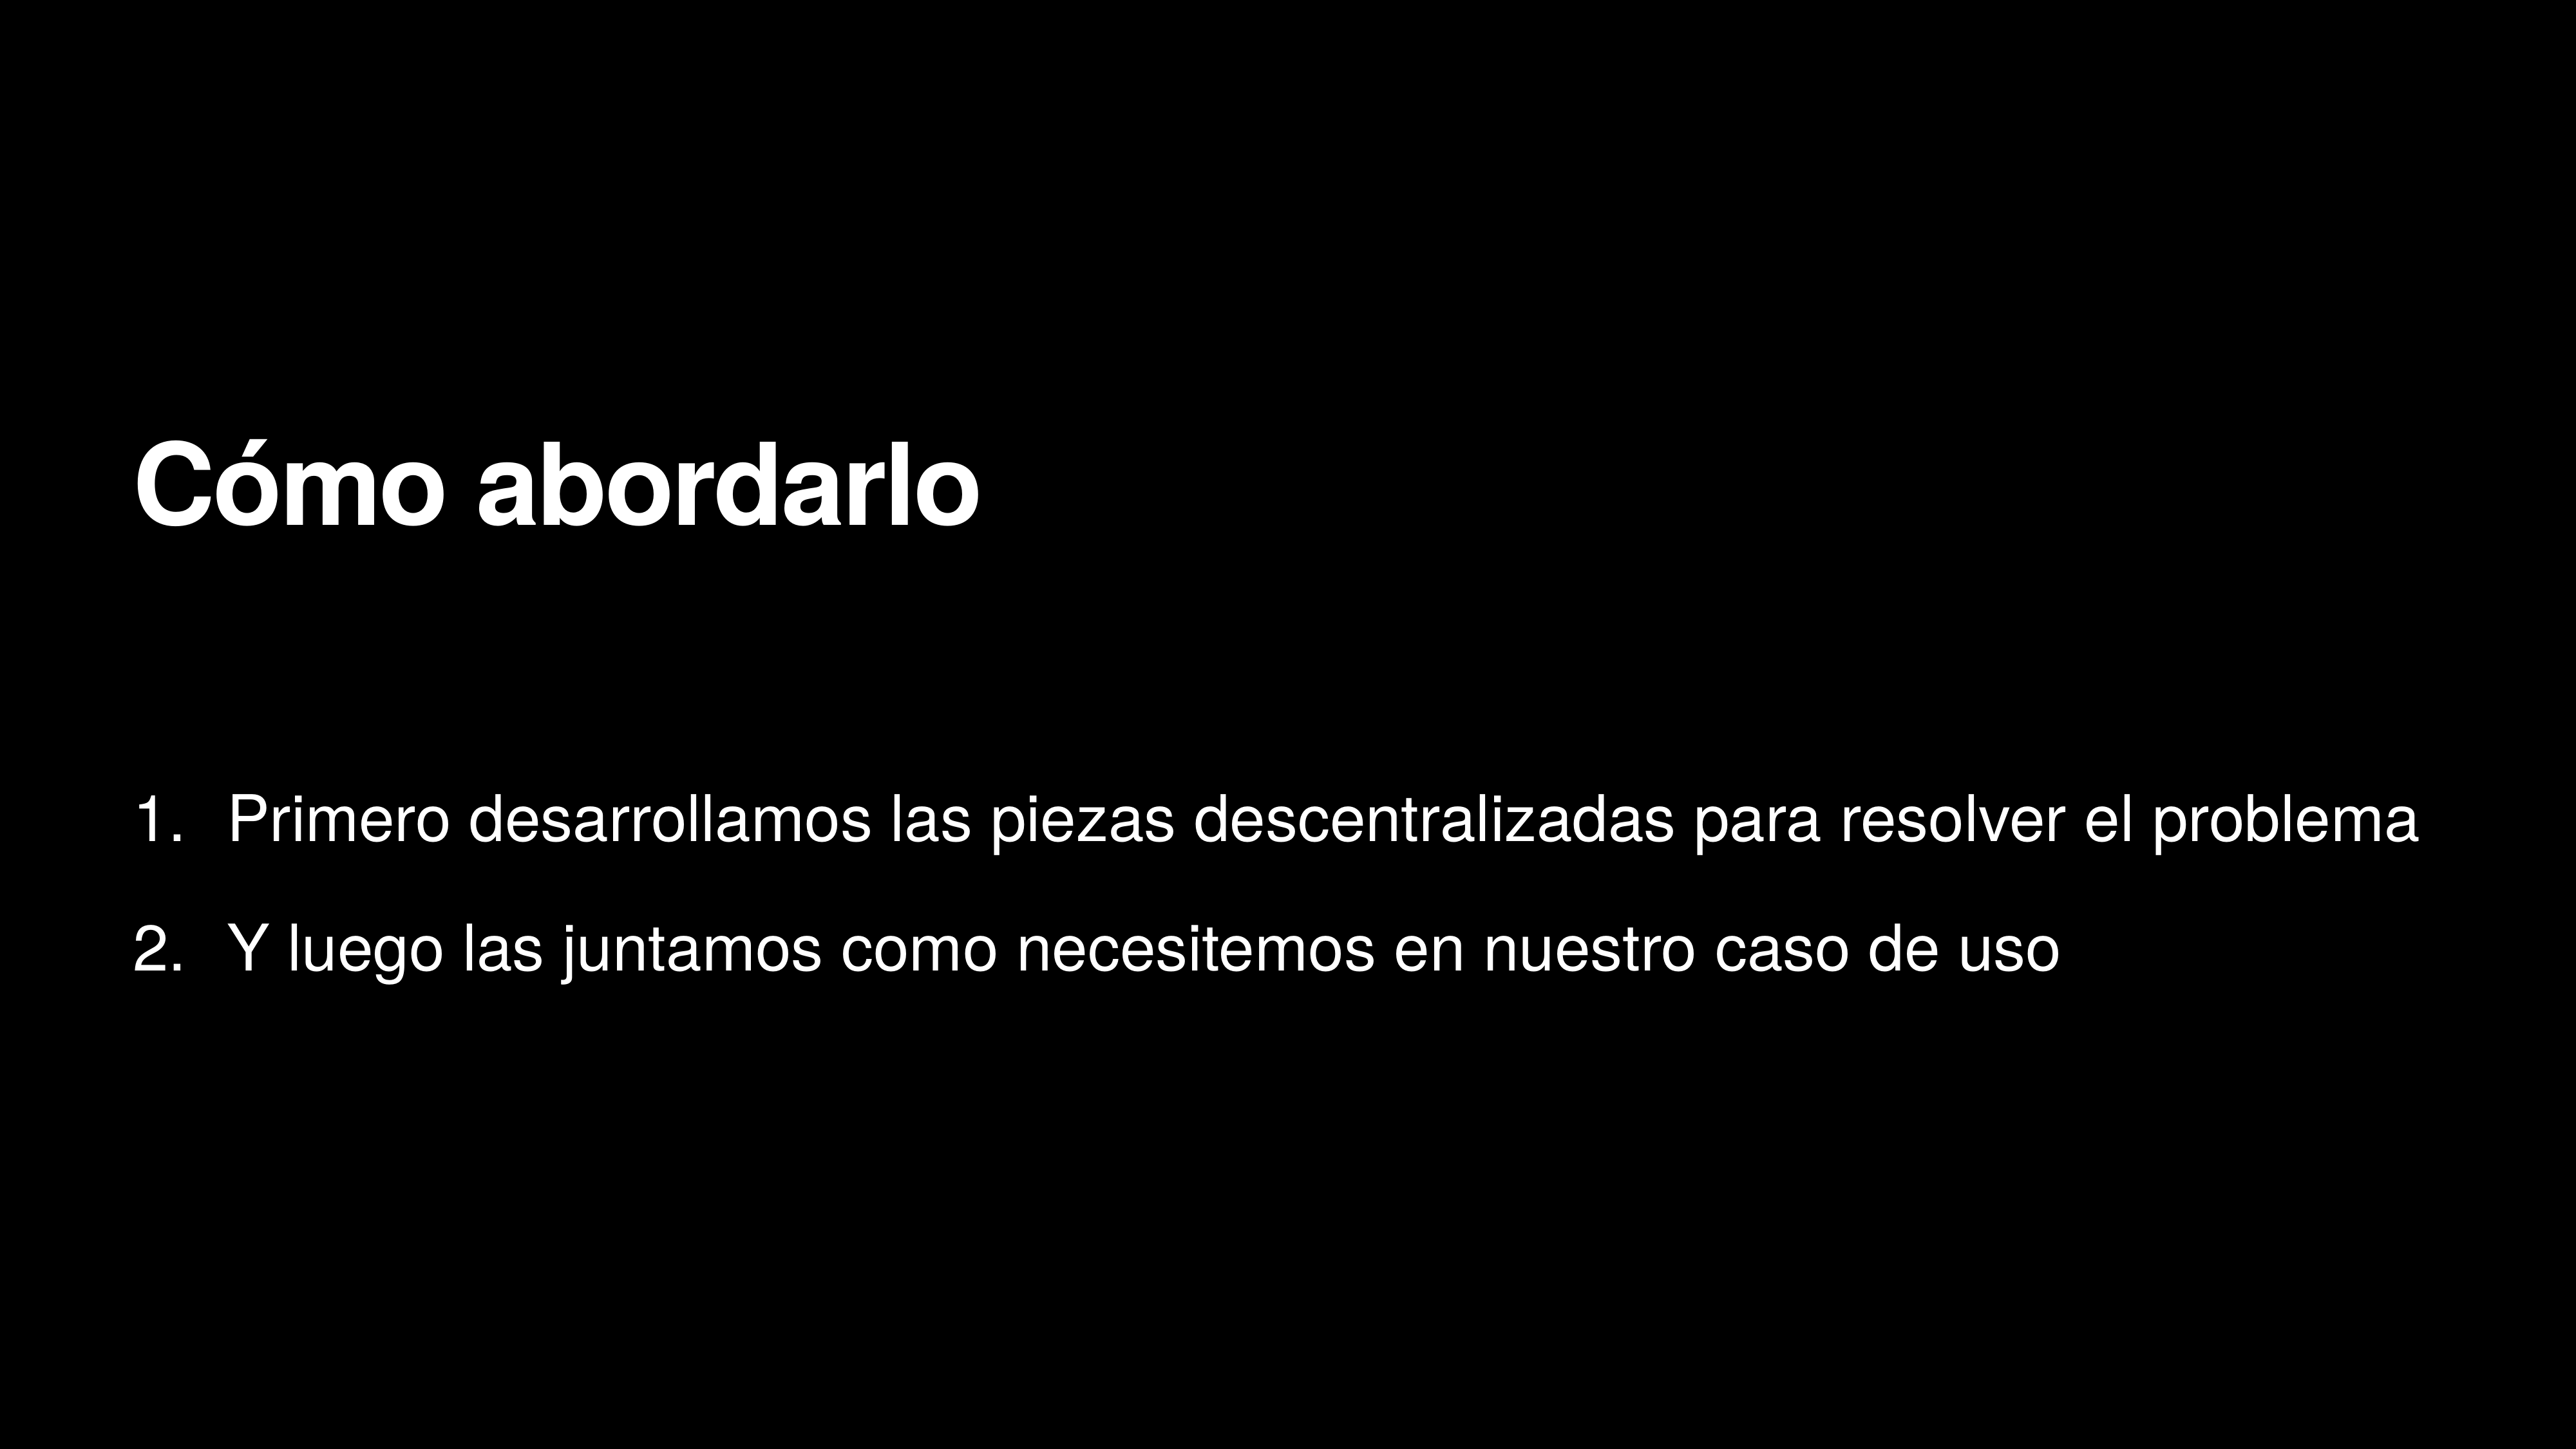

# Cómo abordarlo

Primero desarrollamos las piezas descentralizadas para resolver el problema
Y luego las juntamos como necesitemos en nuestro caso de uso